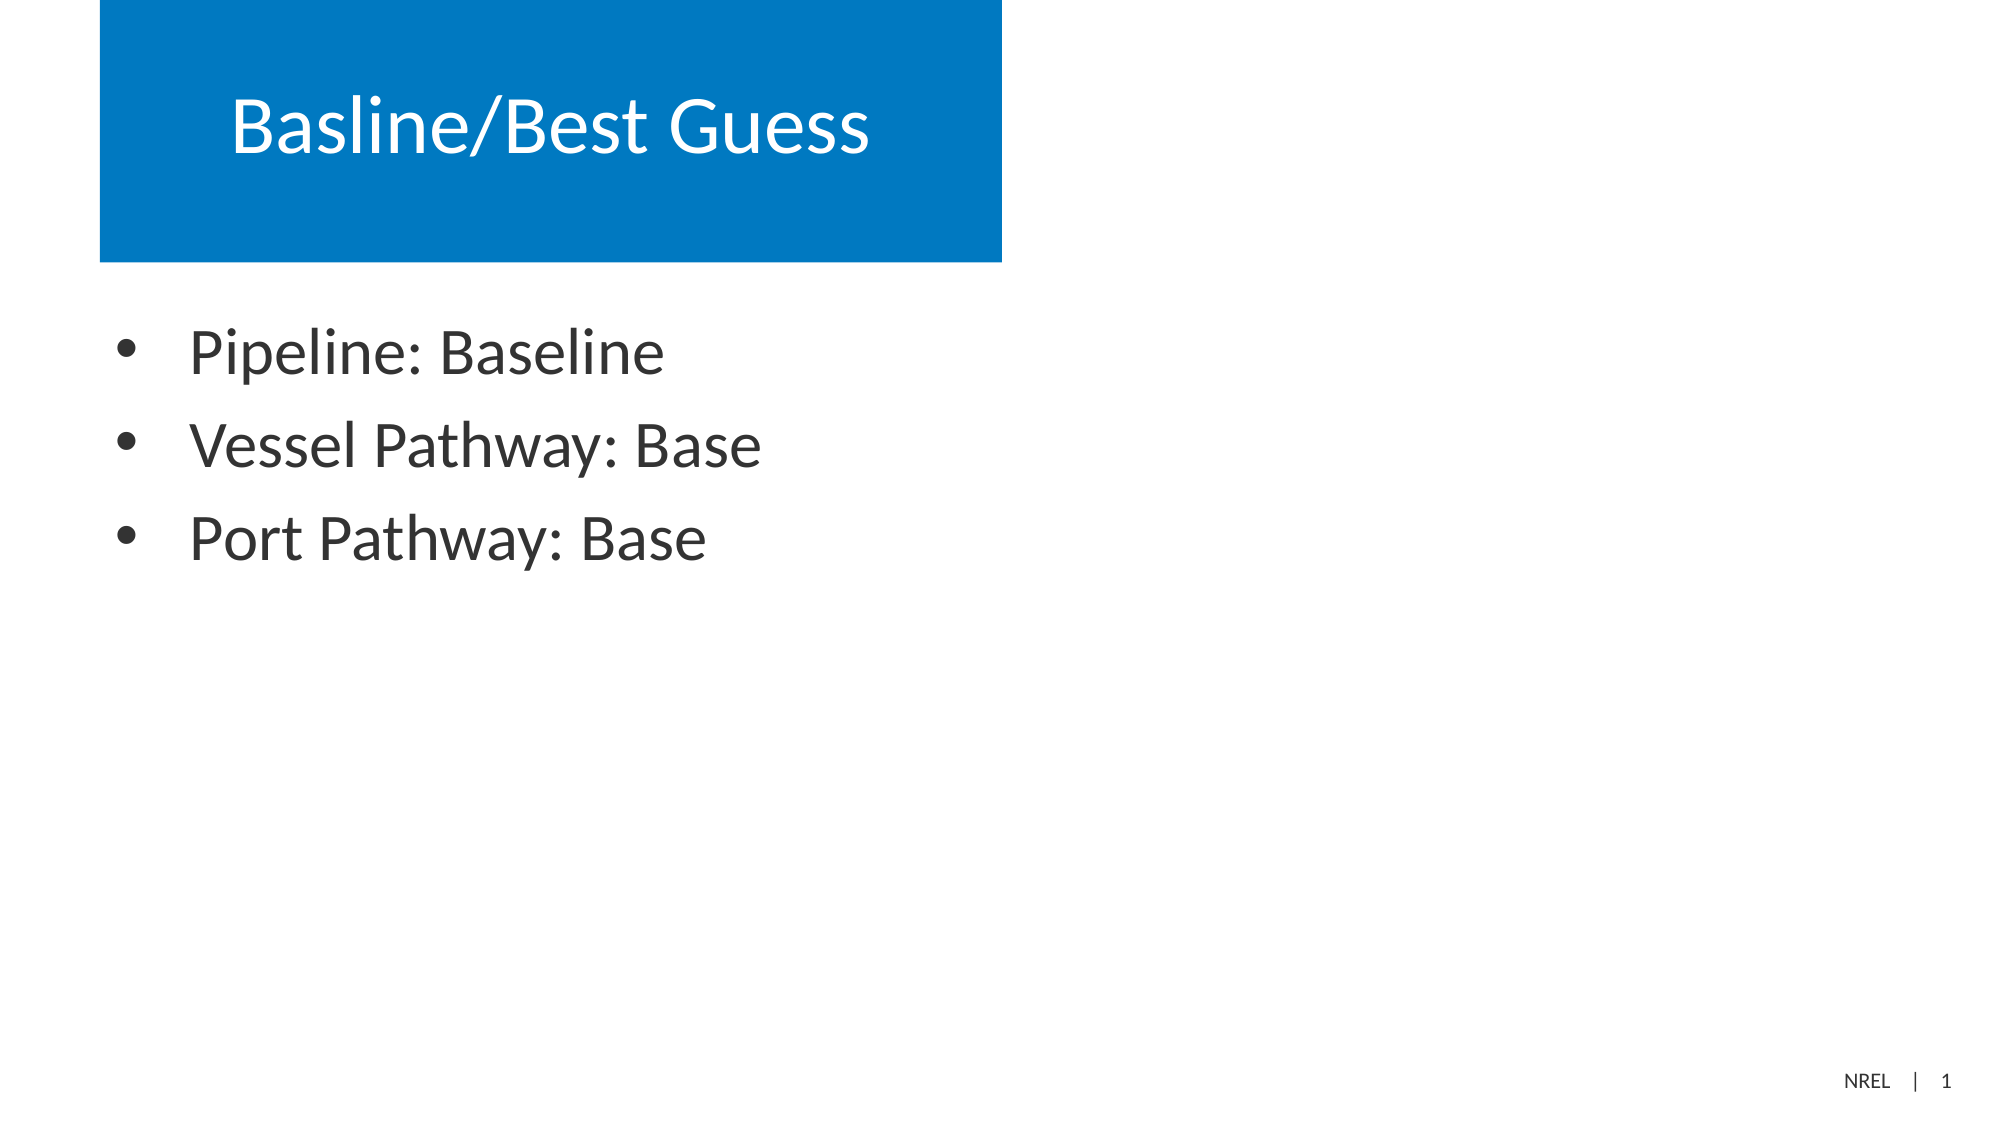

# Basline/Best Guess
Pipeline: Baseline
Vessel Pathway: Base
Port Pathway: Base